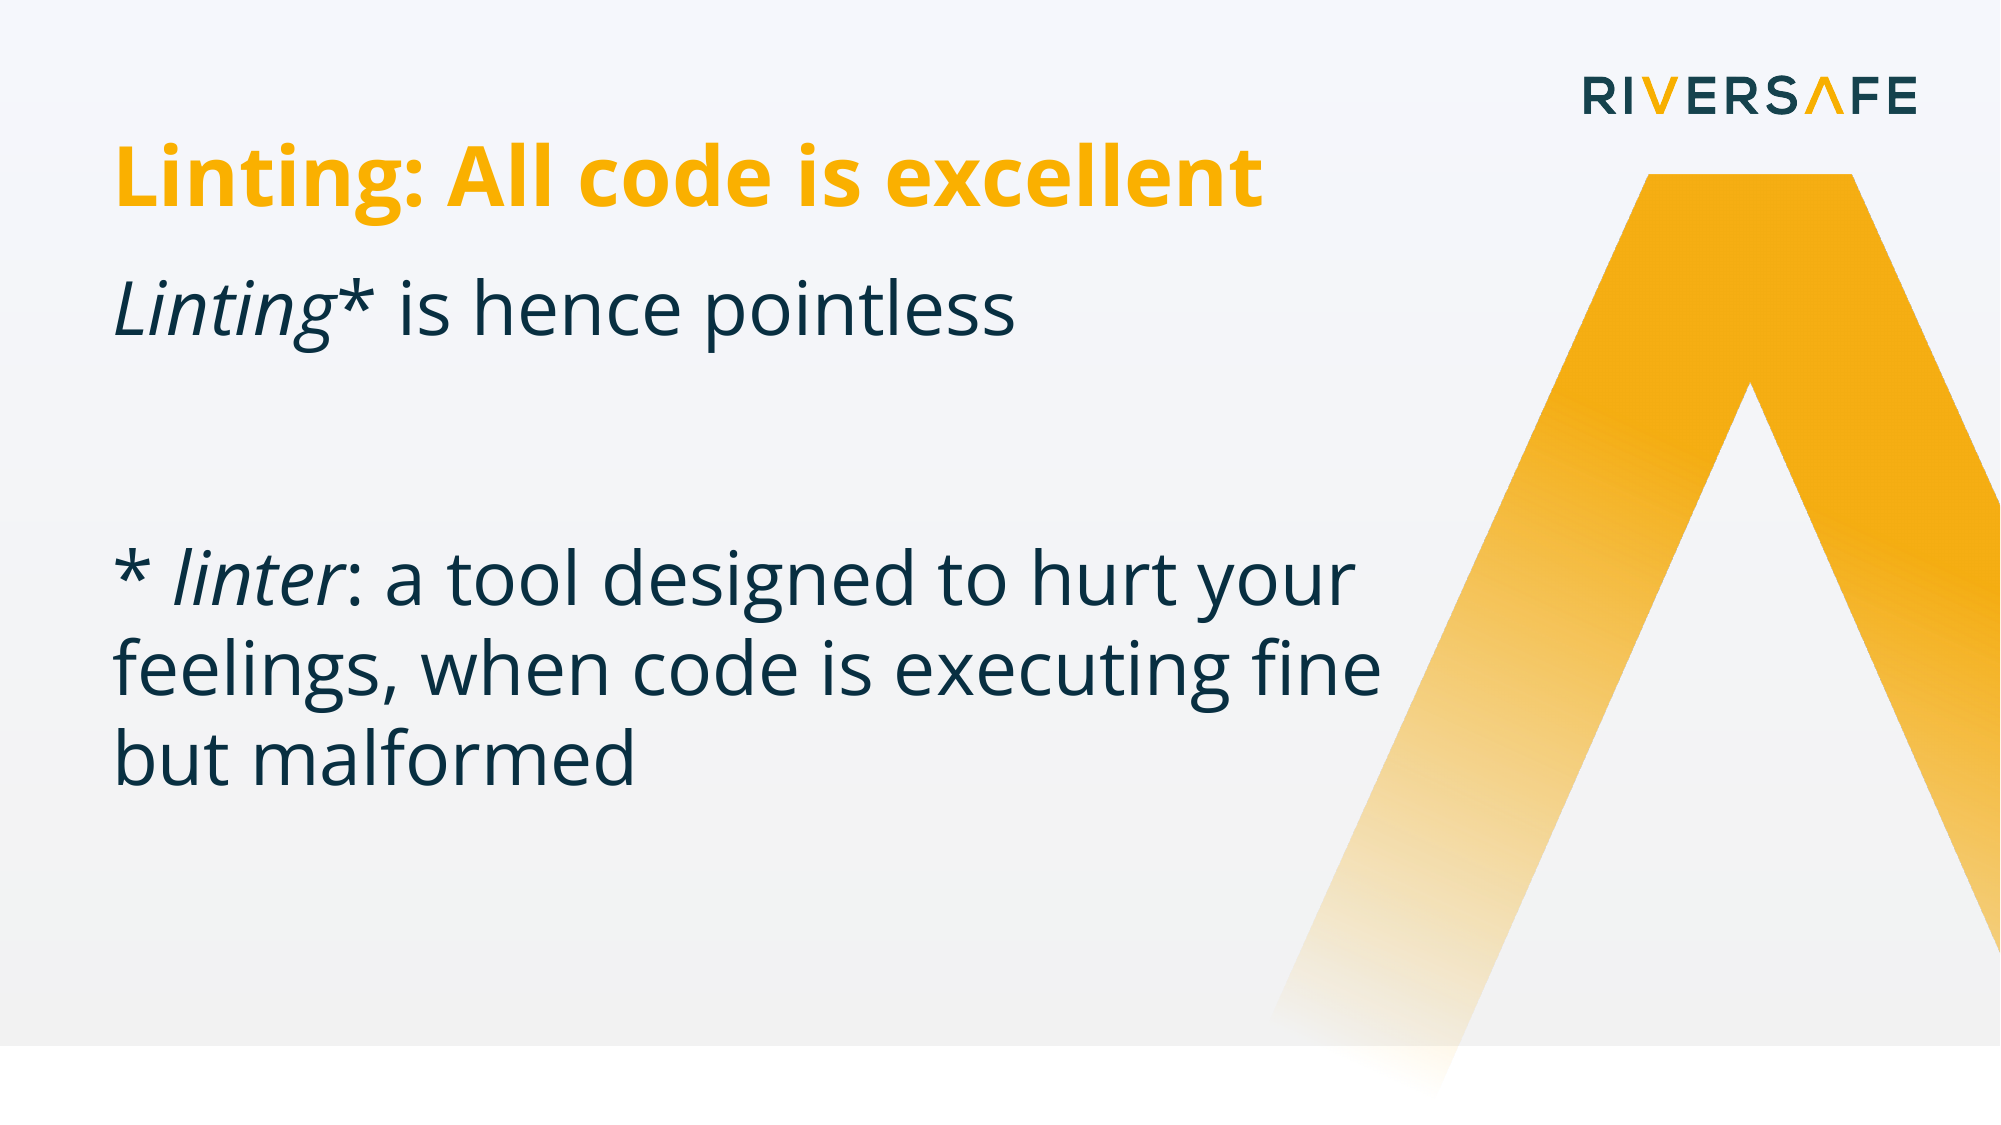

Linting: All code is excellent
Linting* is hence pointless

* linter: a tool designed to hurt your feelings, when code is executing fine
but malformed